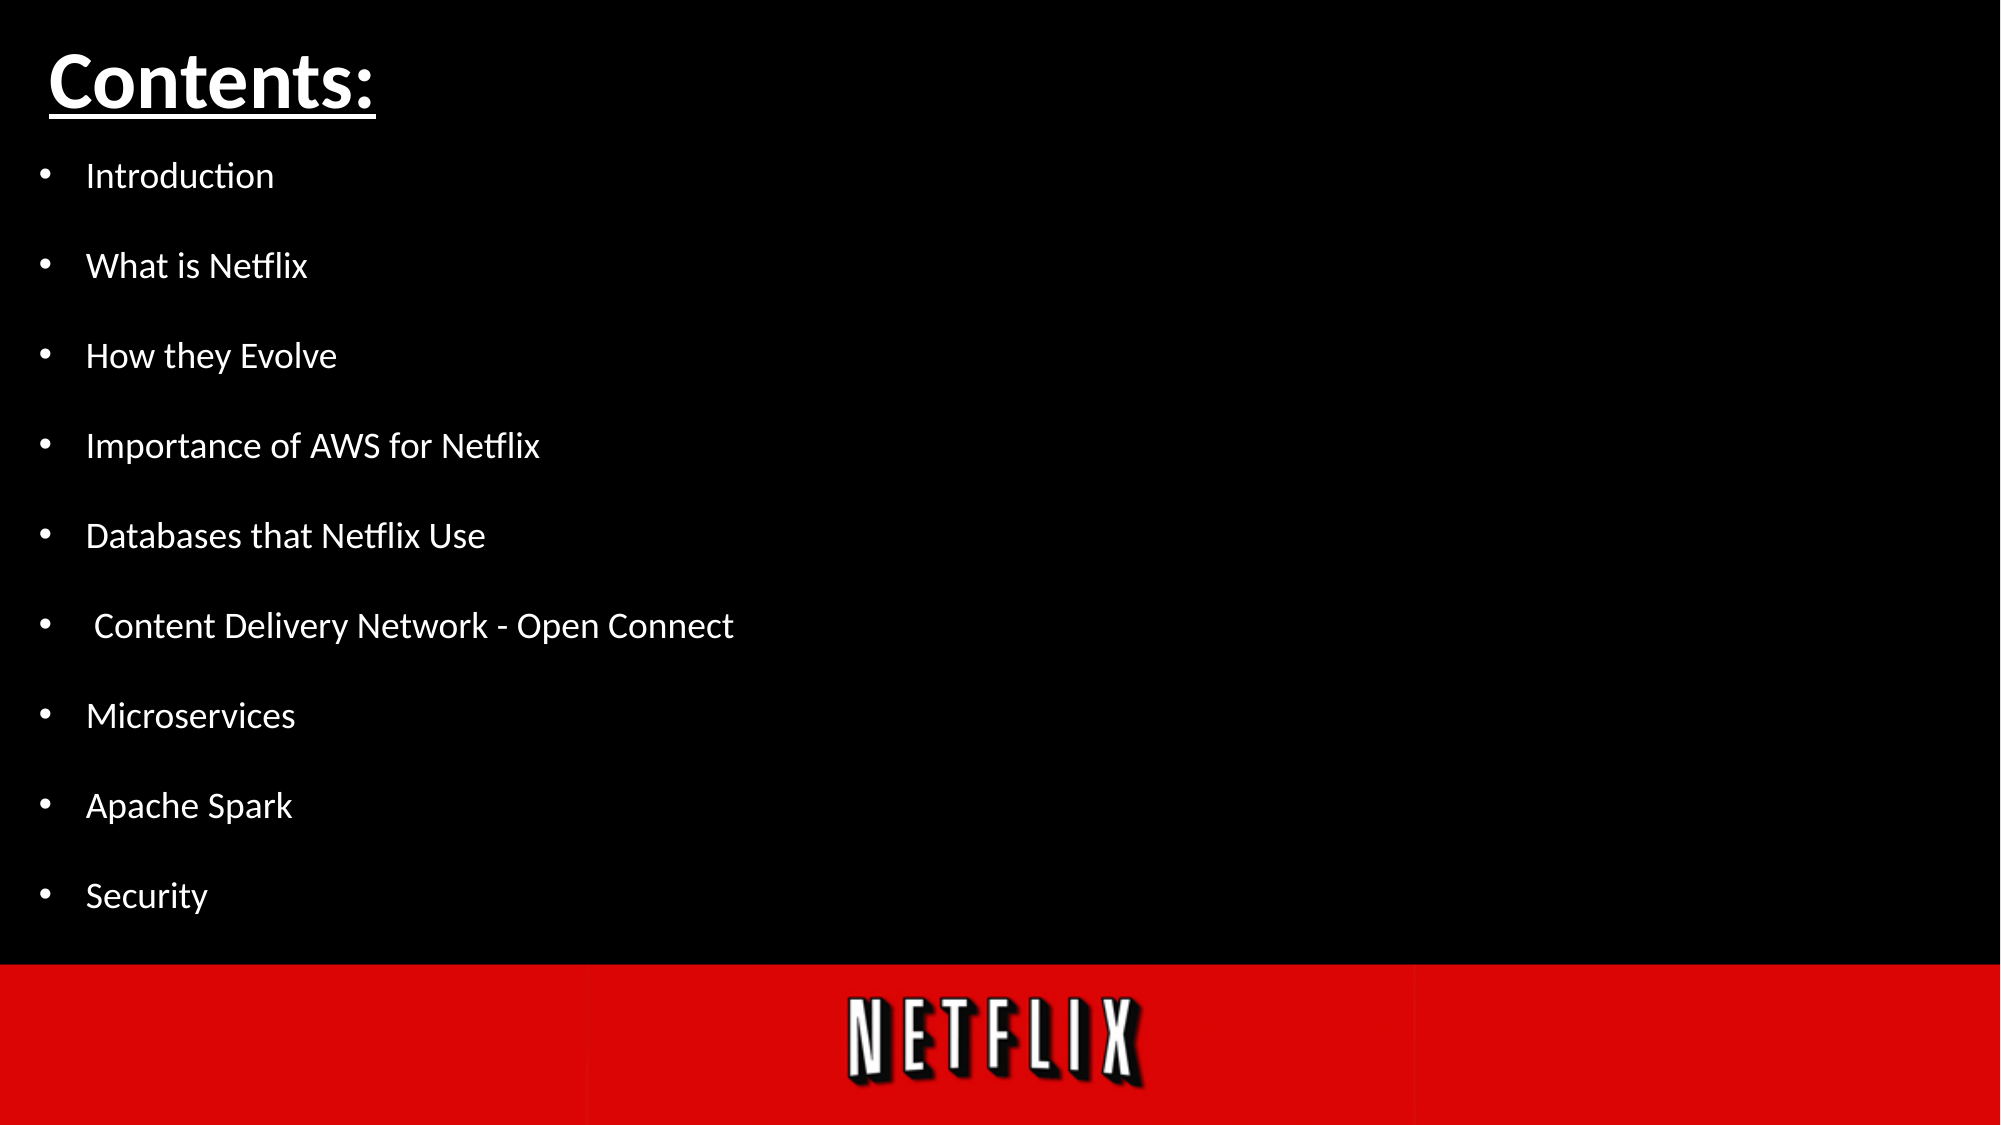

Contents:
Introduction

What is Netflix

How they Evolve

Importance of AWS for Netflix

Databases that Netflix Use

 Content Delivery Network - Open Connect

Microservices

Apache Spark

Security